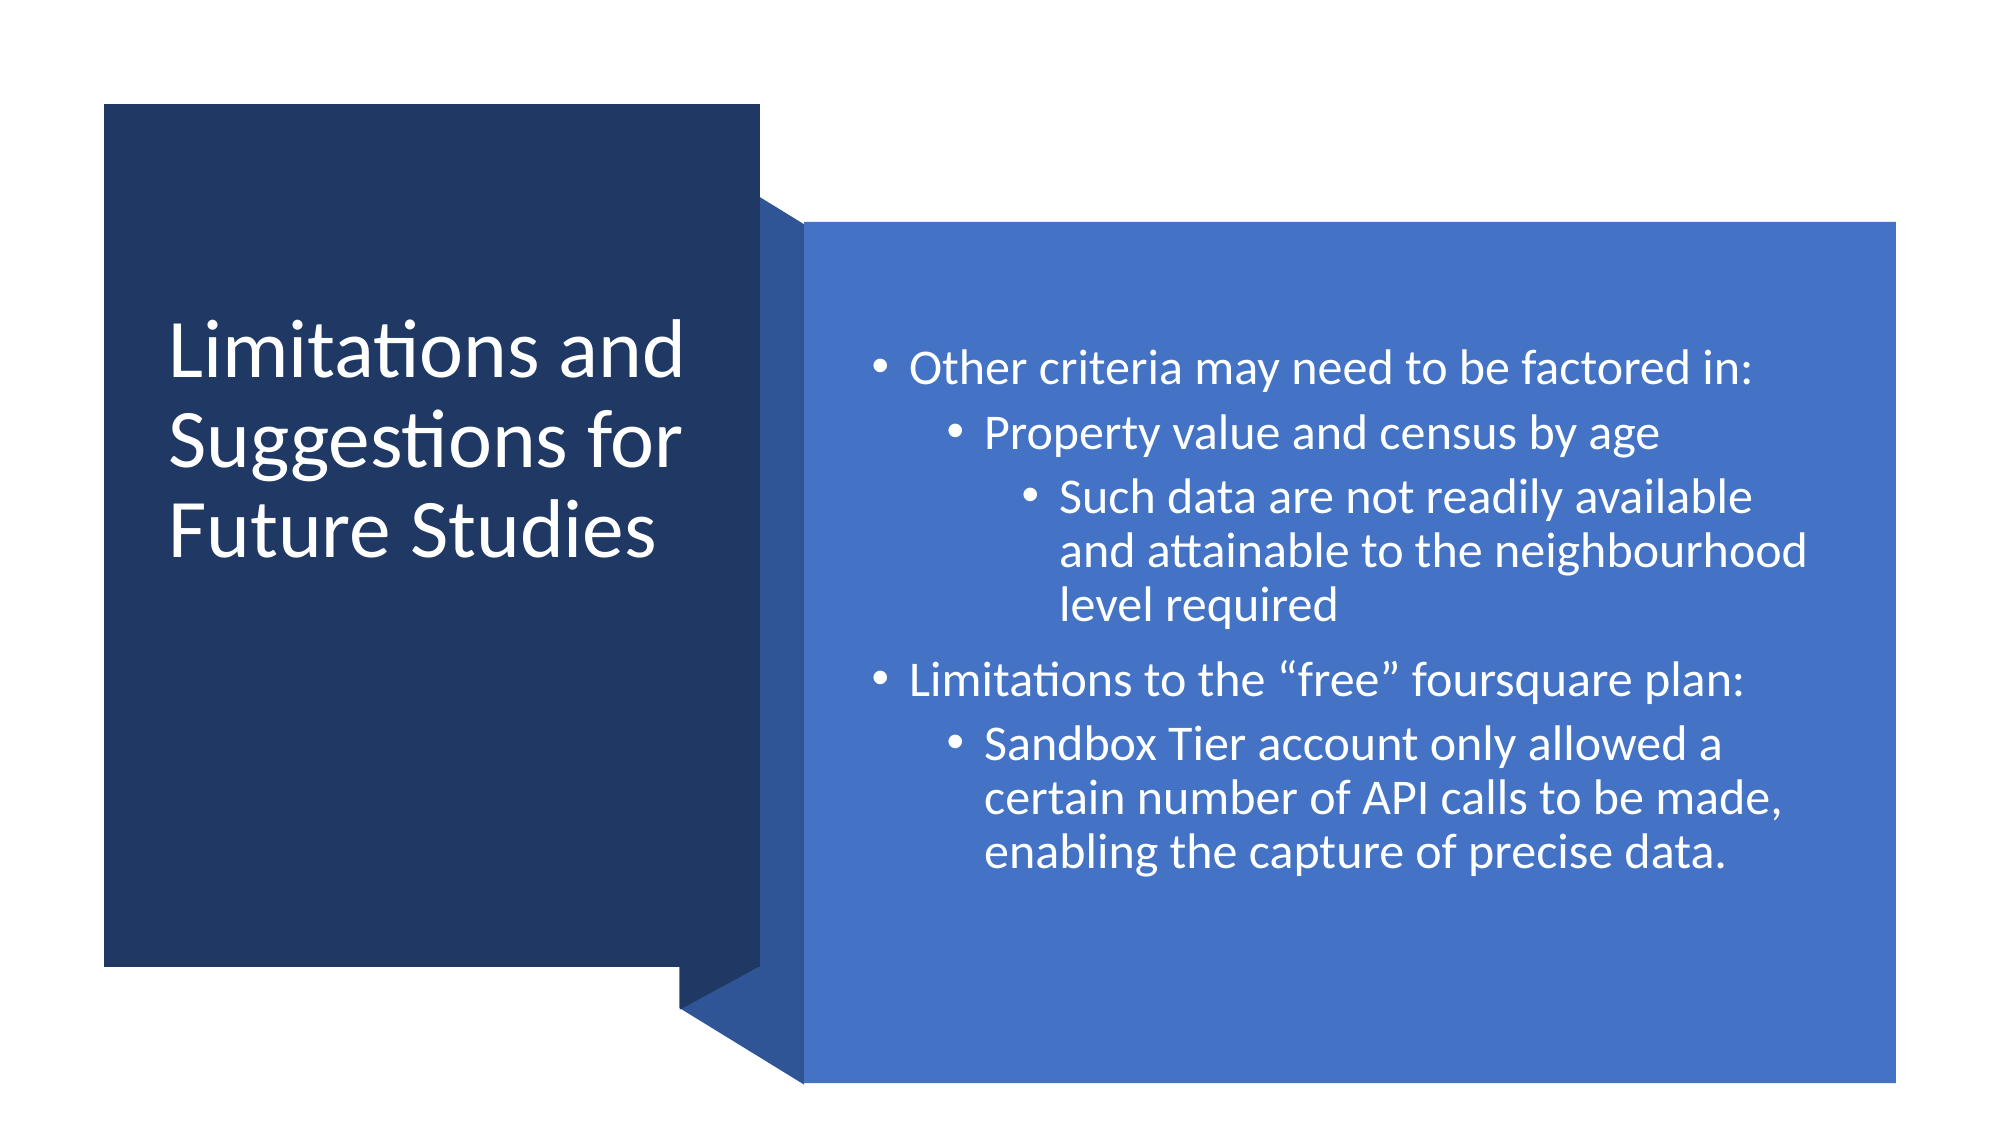

# Limitations and Suggestions for Future Studies

Other criteria may need to be factored in:
Property value and census by age
Such data are not readily available and attainable to the neighbourhood level required
Limitations to the “free” foursquare plan:
Sandbox Tier account only allowed a certain number of API calls to be made, enabling the capture of precise data.